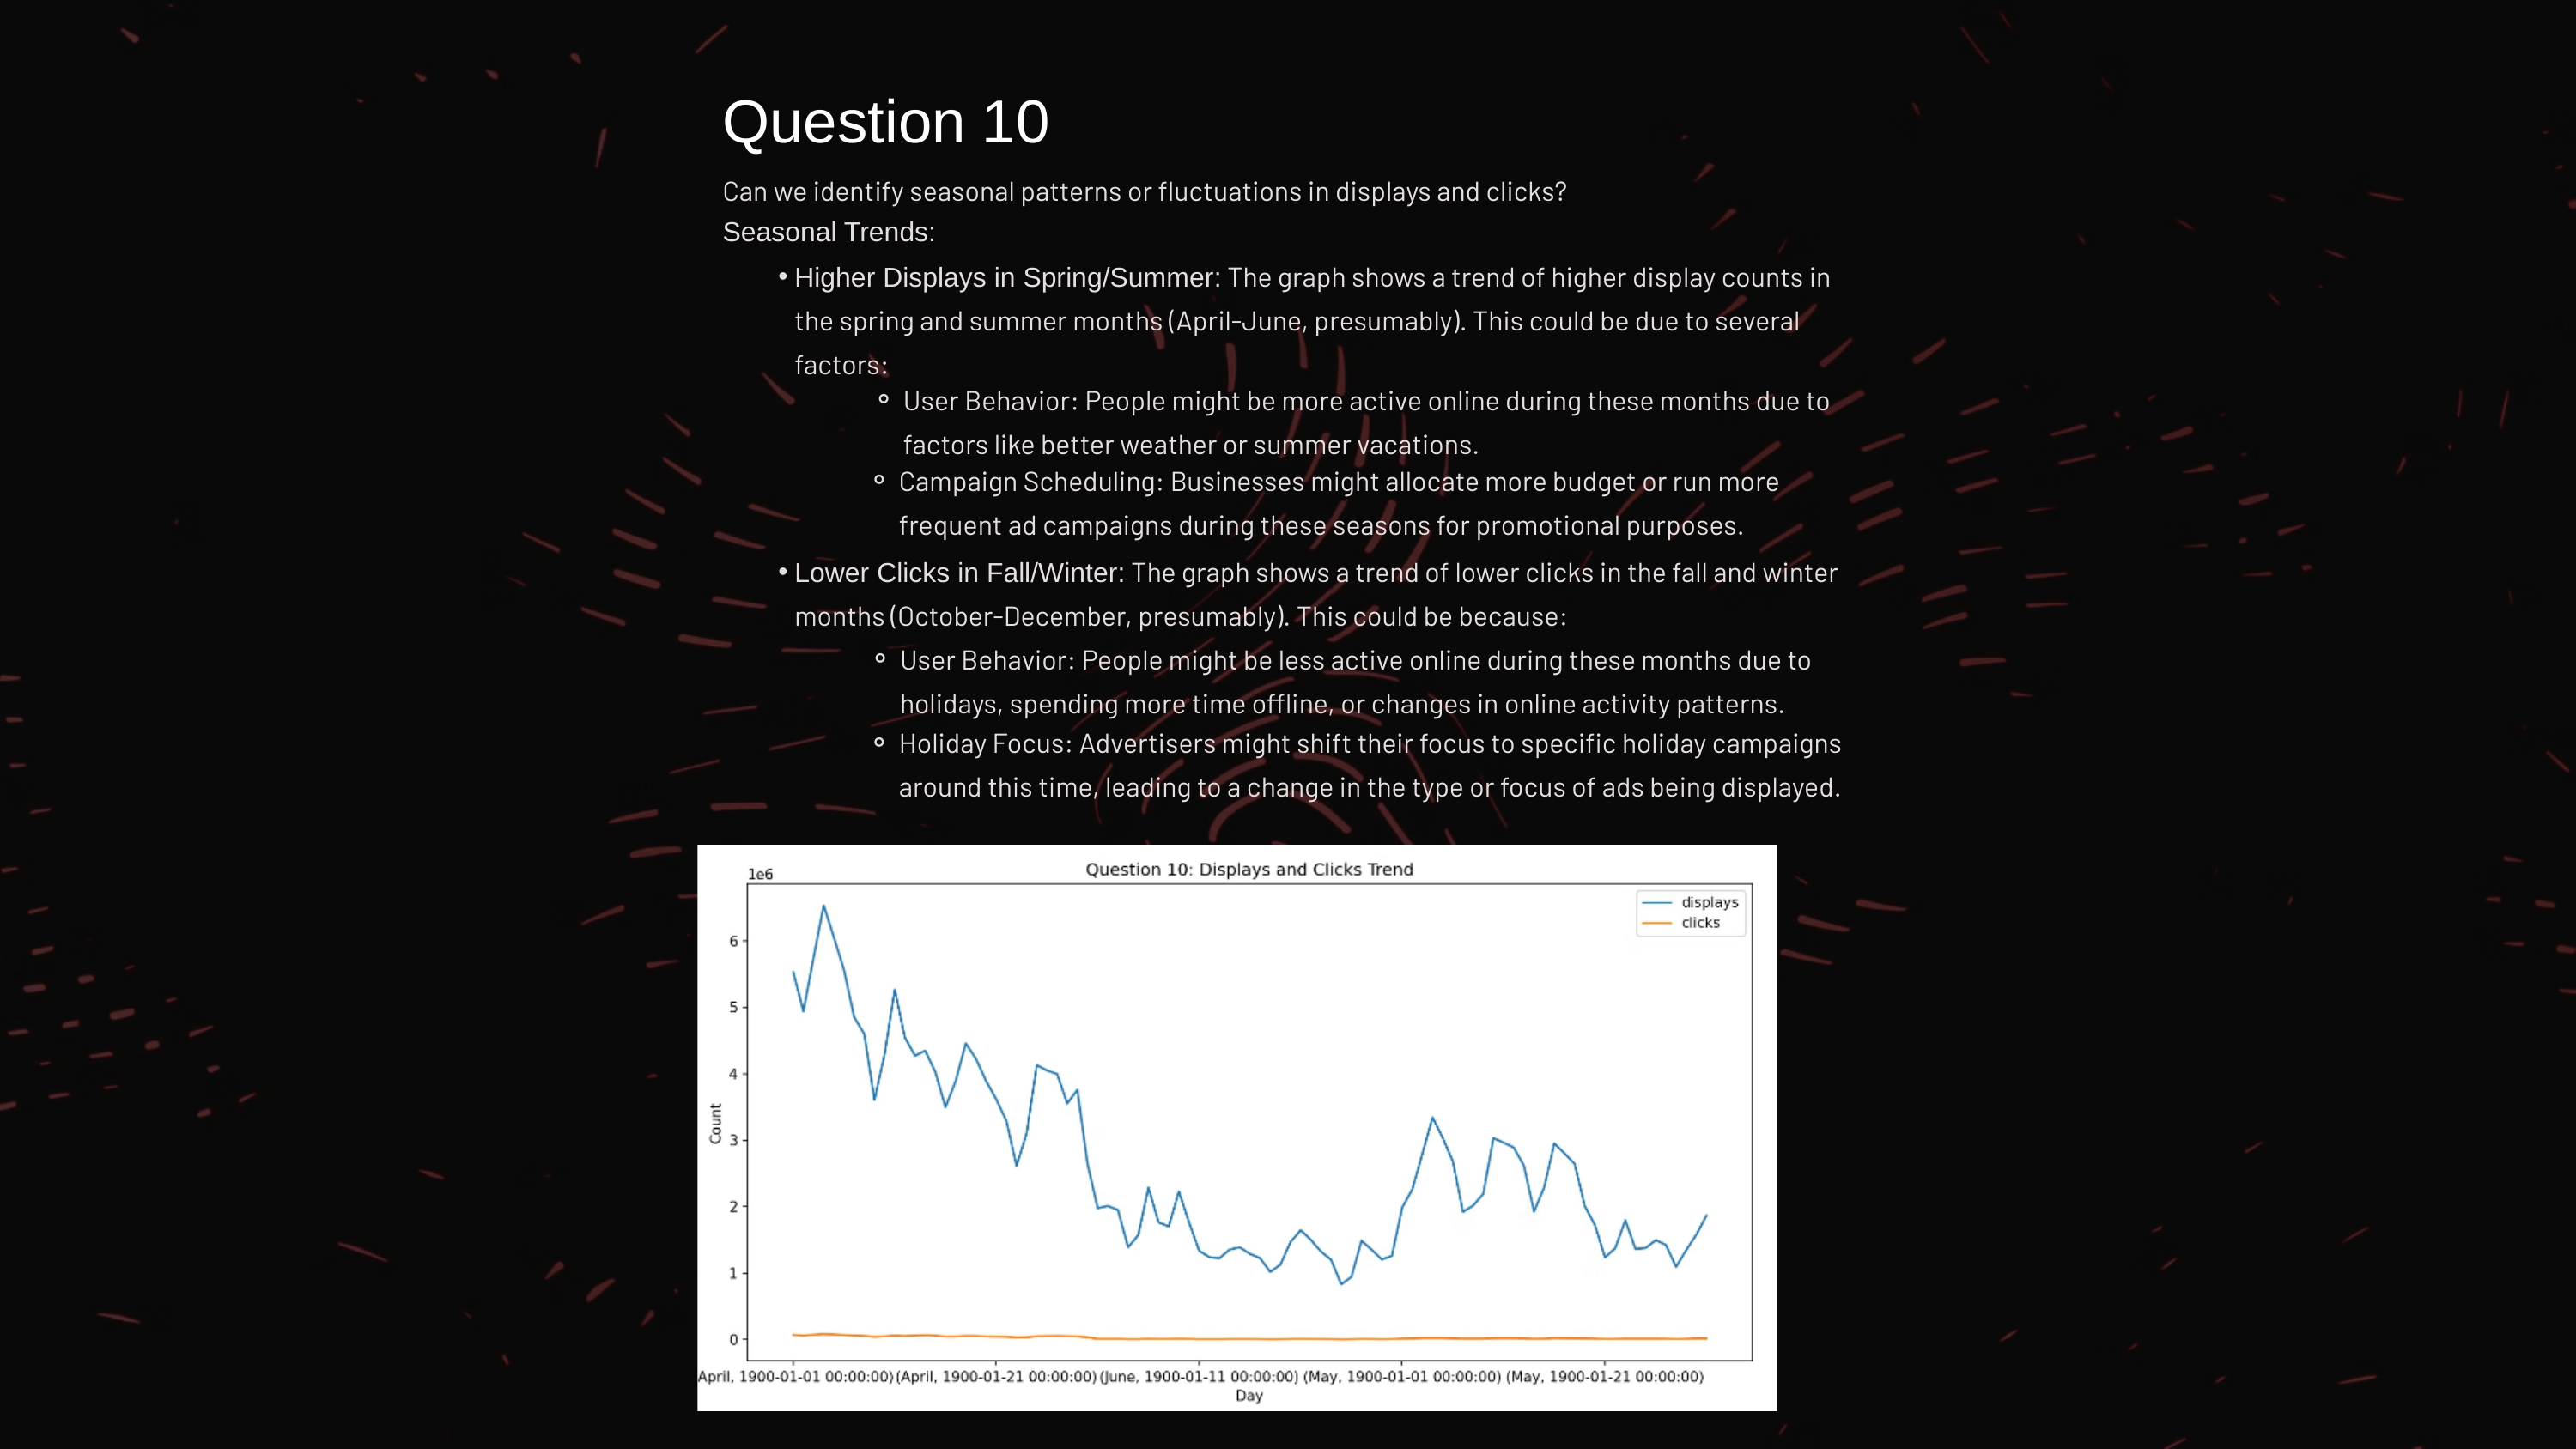

Question 10
Can we identify seasonal patterns or fluctuations in displays and clicks?
Seasonal Trends:
Higher Displays in Spring/Summer: The graph shows a trend of higher display counts in the spring and summer months (April-June, presumably). This could be due to several factors:
User Behavior: People might be more active online during these months due to factors like better weather or summer vacations.
Campaign Scheduling: Businesses might allocate more budget or run more frequent ad campaigns during these seasons for promotional purposes.
Lower Clicks in Fall/Winter: The graph shows a trend of lower clicks in the fall and winter months (October-December, presumably). This could be because:
User Behavior: People might be less active online during these months due to holidays, spending more time offline, or changes in online activity patterns.
Holiday Focus: Advertisers might shift their focus to specific holiday campaigns around this time, leading to a change in the type or focus of ads being displayed.